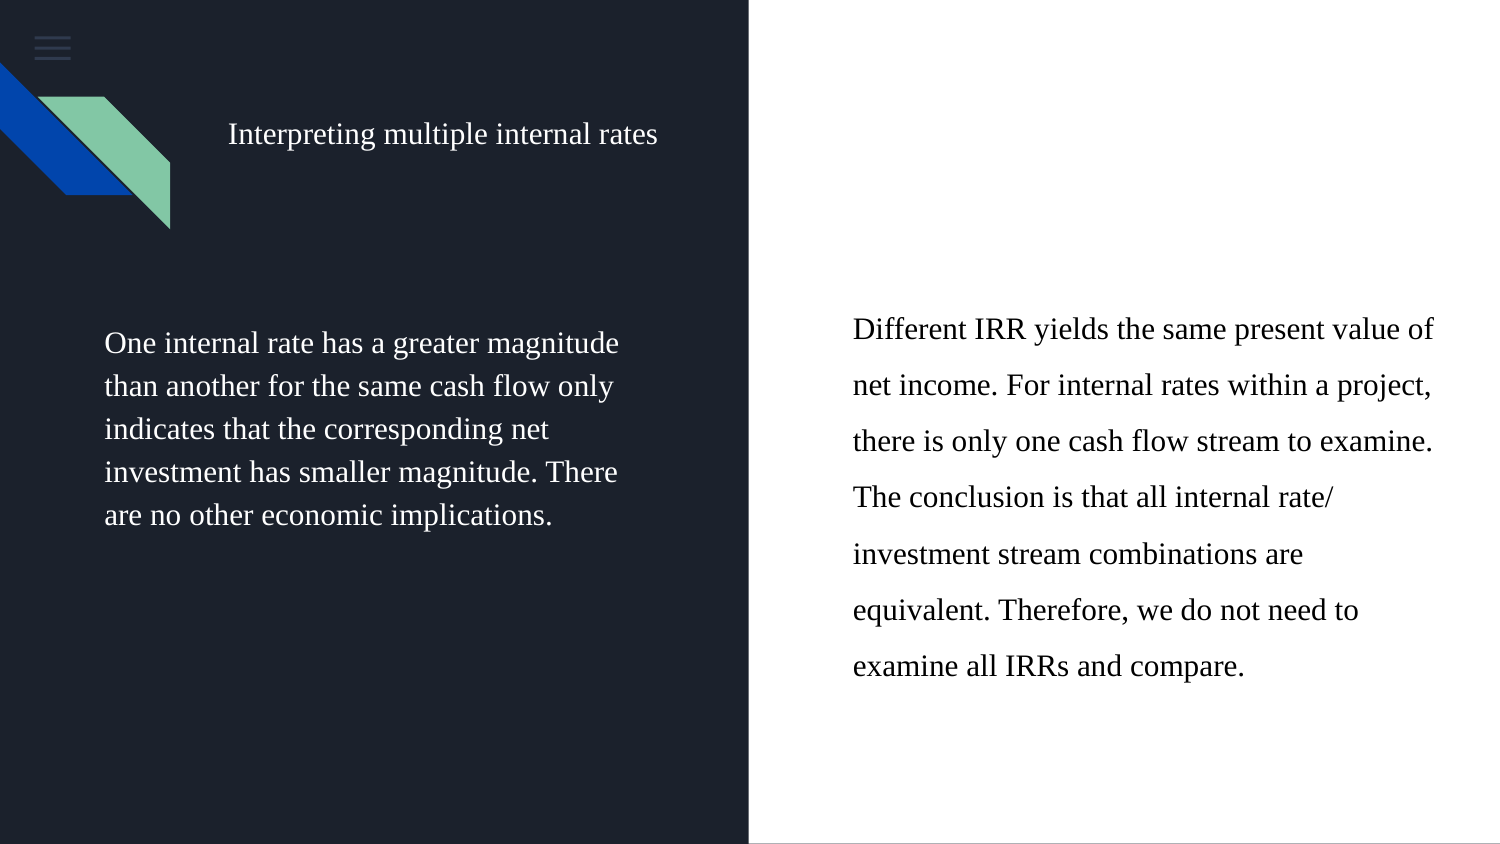

Interpreting multiple internal rates
Different IRR yields the same present value of net income. For internal rates within a project, there is only one cash flow stream to examine. The conclusion is that all internal rate/ investment stream combinations are equivalent. Therefore, we do not need to examine all IRRs and compare.

# One internal rate has a greater magnitude than another for the same cash flow only indicates that the corresponding net investment has smaller magnitude. There are no other economic implications.